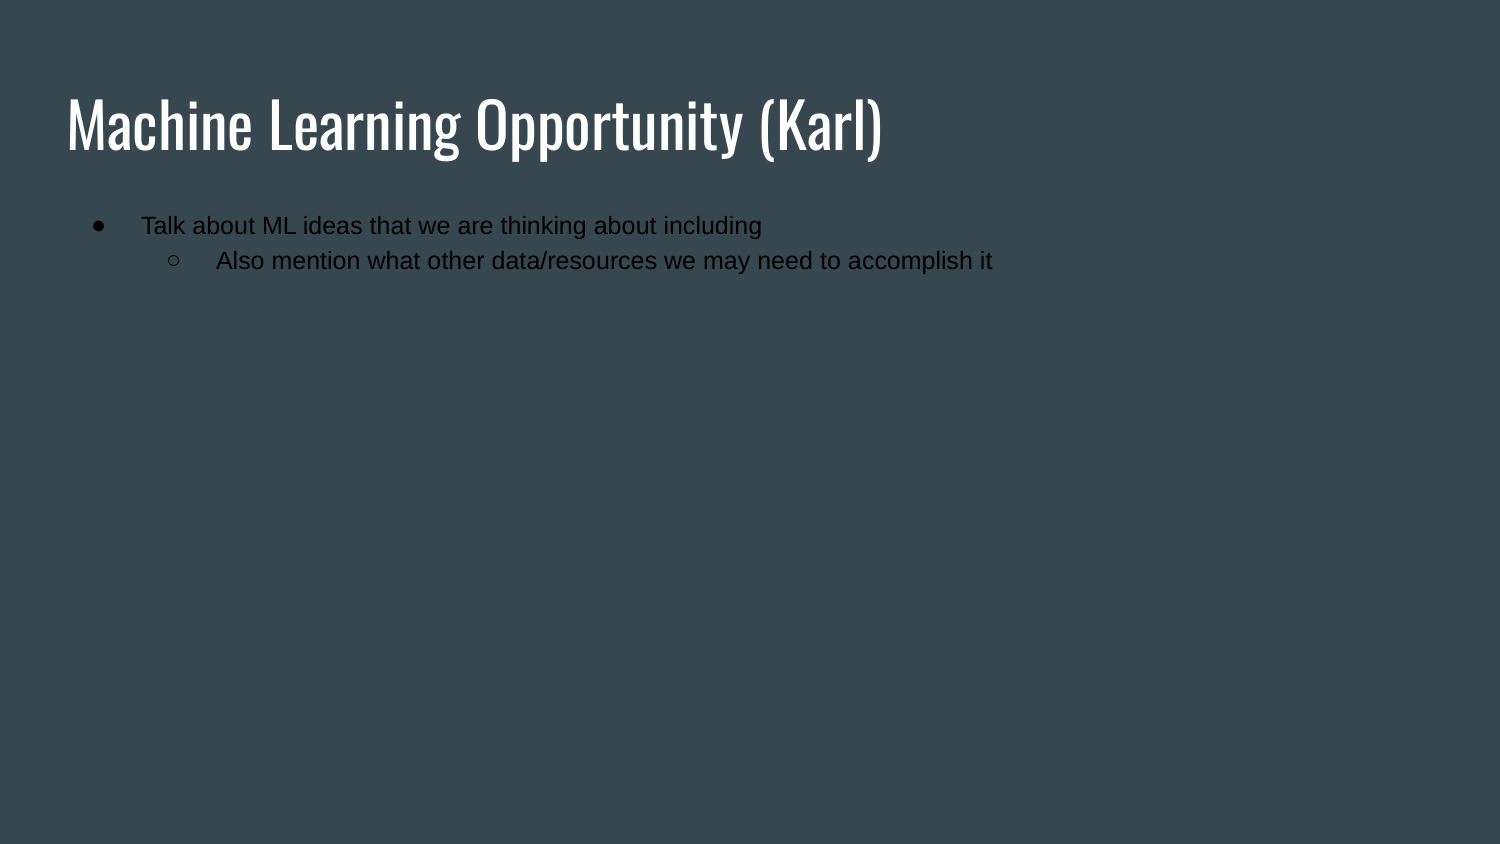

# Machine Learning Opportunity (Karl)
Talk about ML ideas that we are thinking about including
Also mention what other data/resources we may need to accomplish it